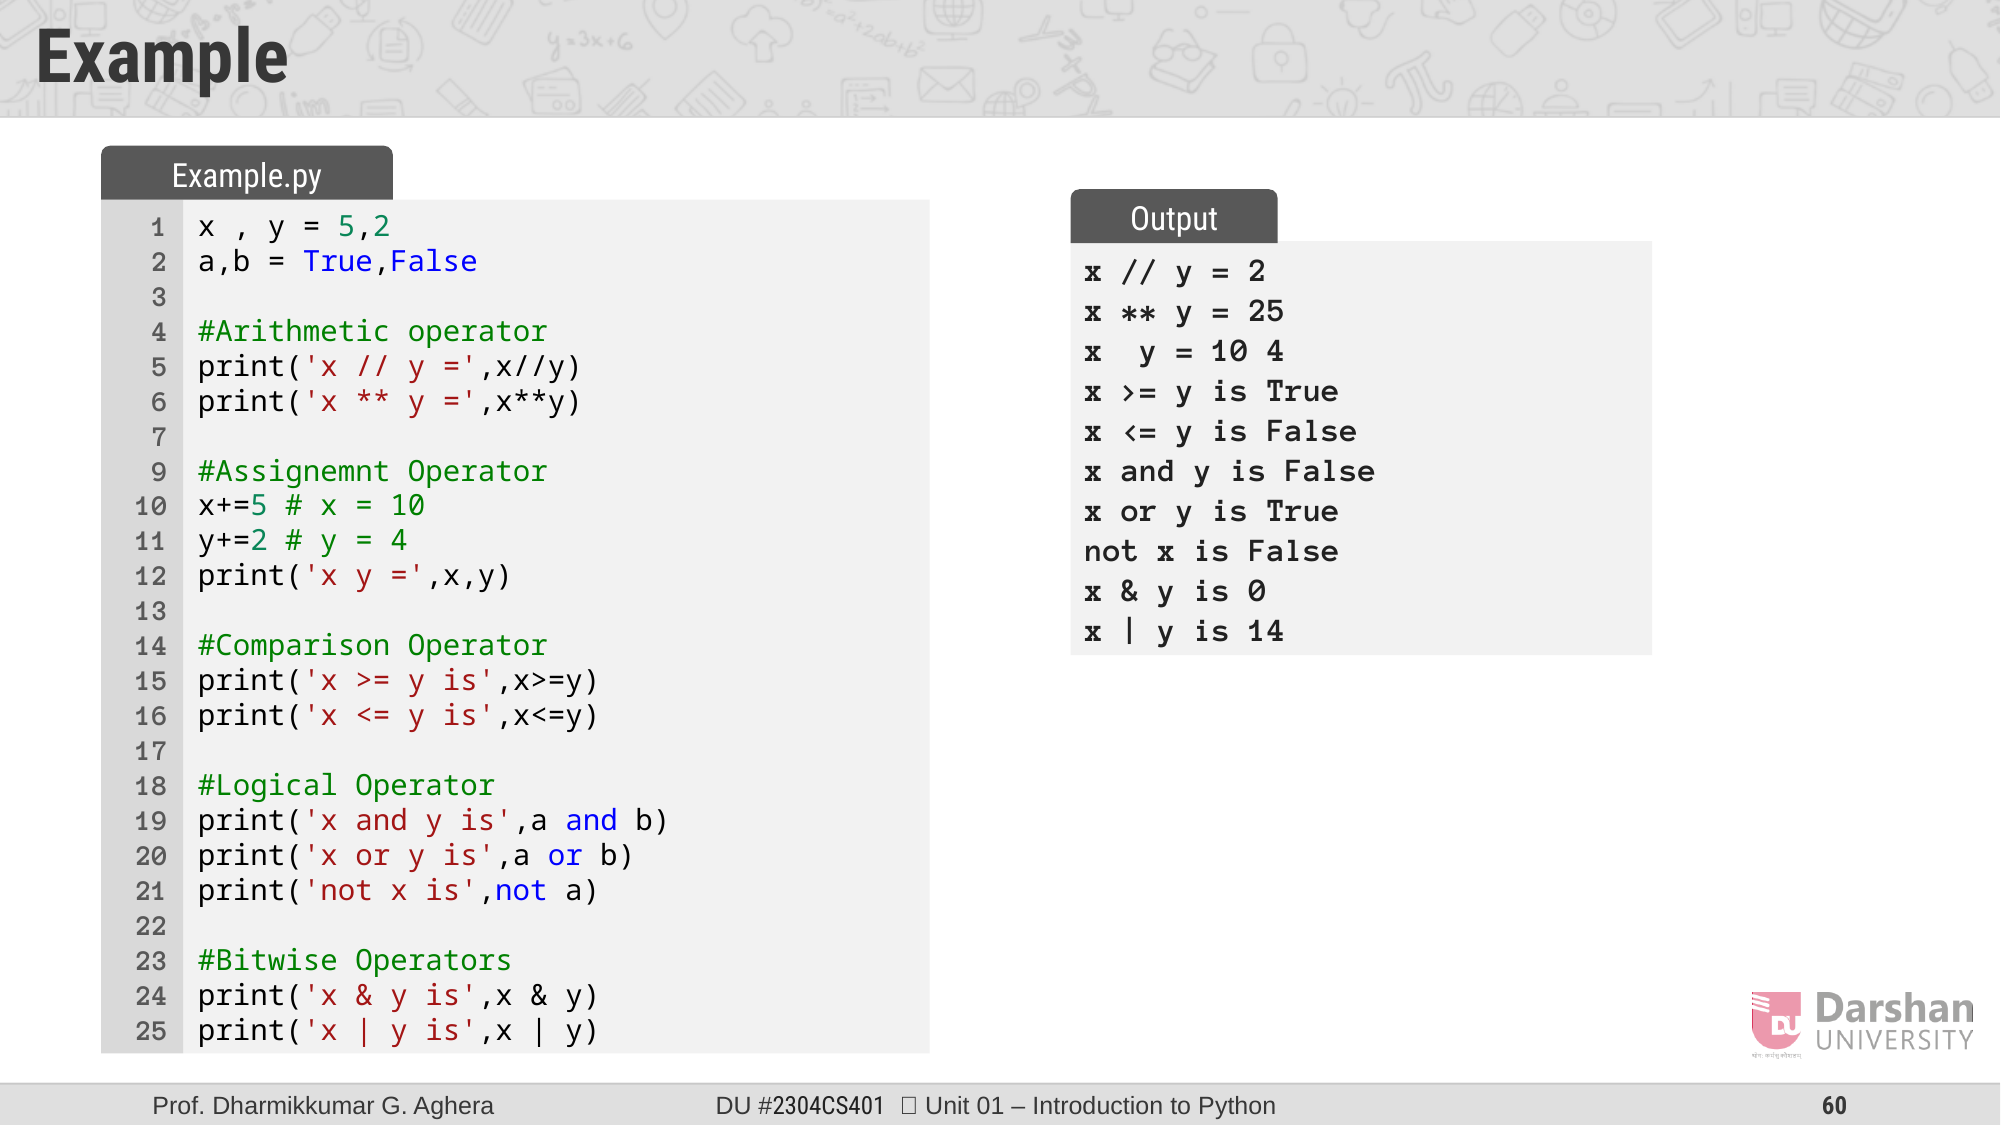

# Example
Example.py
Output
1
2
3
4
5
6
7
9
10
11
12
13
14
15
16
17
18
19
20
21
22
23
24
25
x , y = 5,2
a,b = True,False
#Arithmetic operator
print('x // y =',x//y)
print('x ** y =',x**y)
#Assignemnt Operator
x+=5 # x = 10
y+=2 # y = 4
print('x y =',x,y)
#Comparison Operator
print('x >= y is',x>=y)
print('x <= y is',x<=y)
#Logical Operator
print('x and y is',a and b)
print('x or y is',a or b)
print('not x is',not a)
#Bitwise Operators
print('x & y is',x & y)
print('x | y is',x | y)
x // y = 2
x ** y = 25
x  y = 10 4
x >= y is True
x <= y is False
x and y is False
x or y is True
not x is False
x & y is 0
x | y is 14